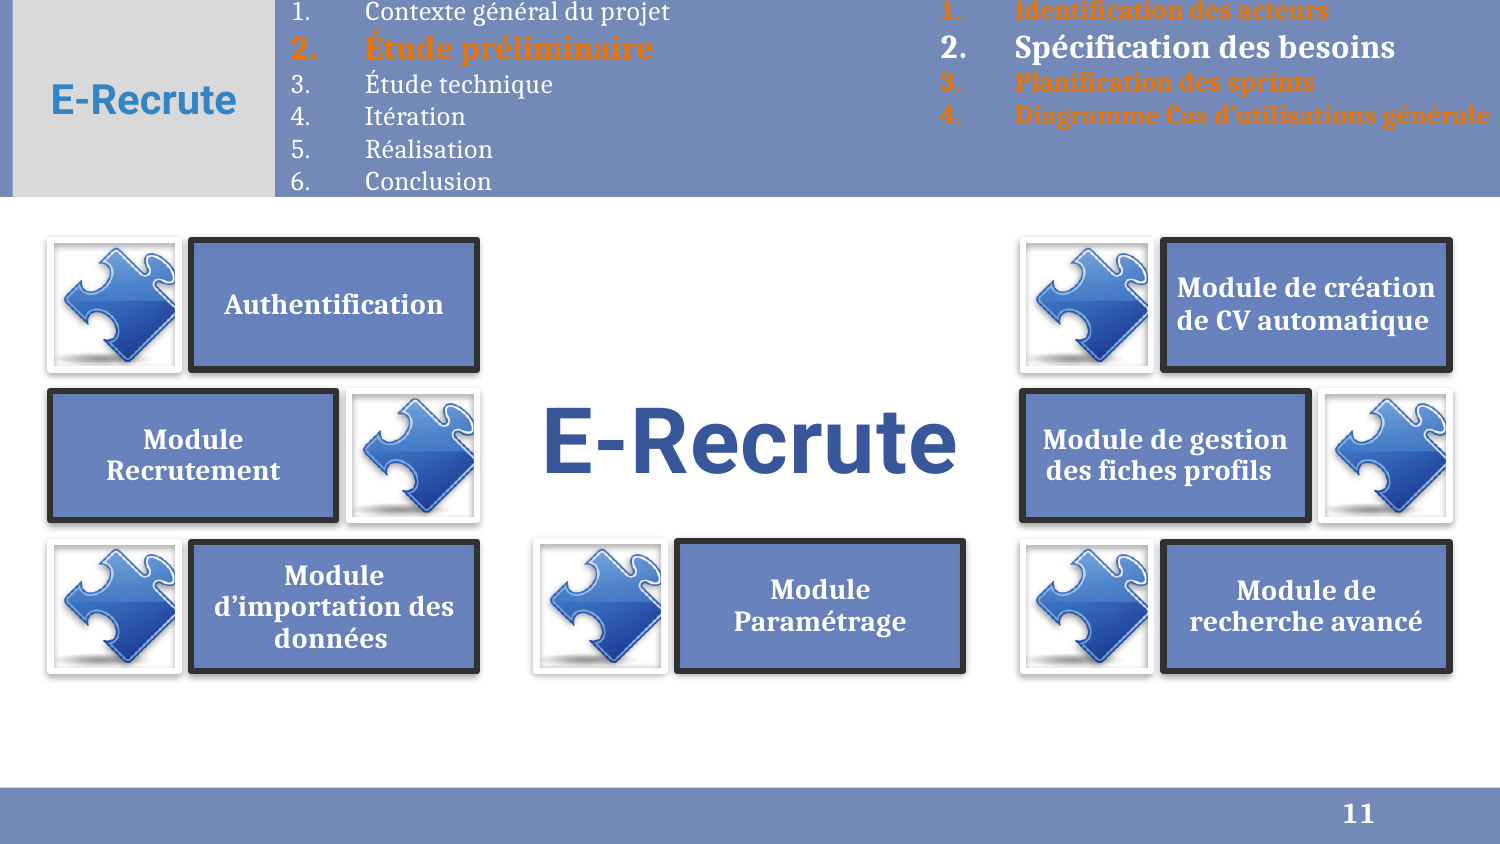

Identification des acteurs
Spécification des besoins
Planification des sprints
Diagramme Cas d’utilisations générale
Contexte général du projet
Étude préliminaire
Étude technique
Itération
Réalisation
Conclusion

E-Recrute
Authentification
Module Recrutement
Module d’importation des données
Module de création de CV automatique
Module de gestion des fiches profils
Module de recherche avancé
Module Paramétrage
E-Recrute

11